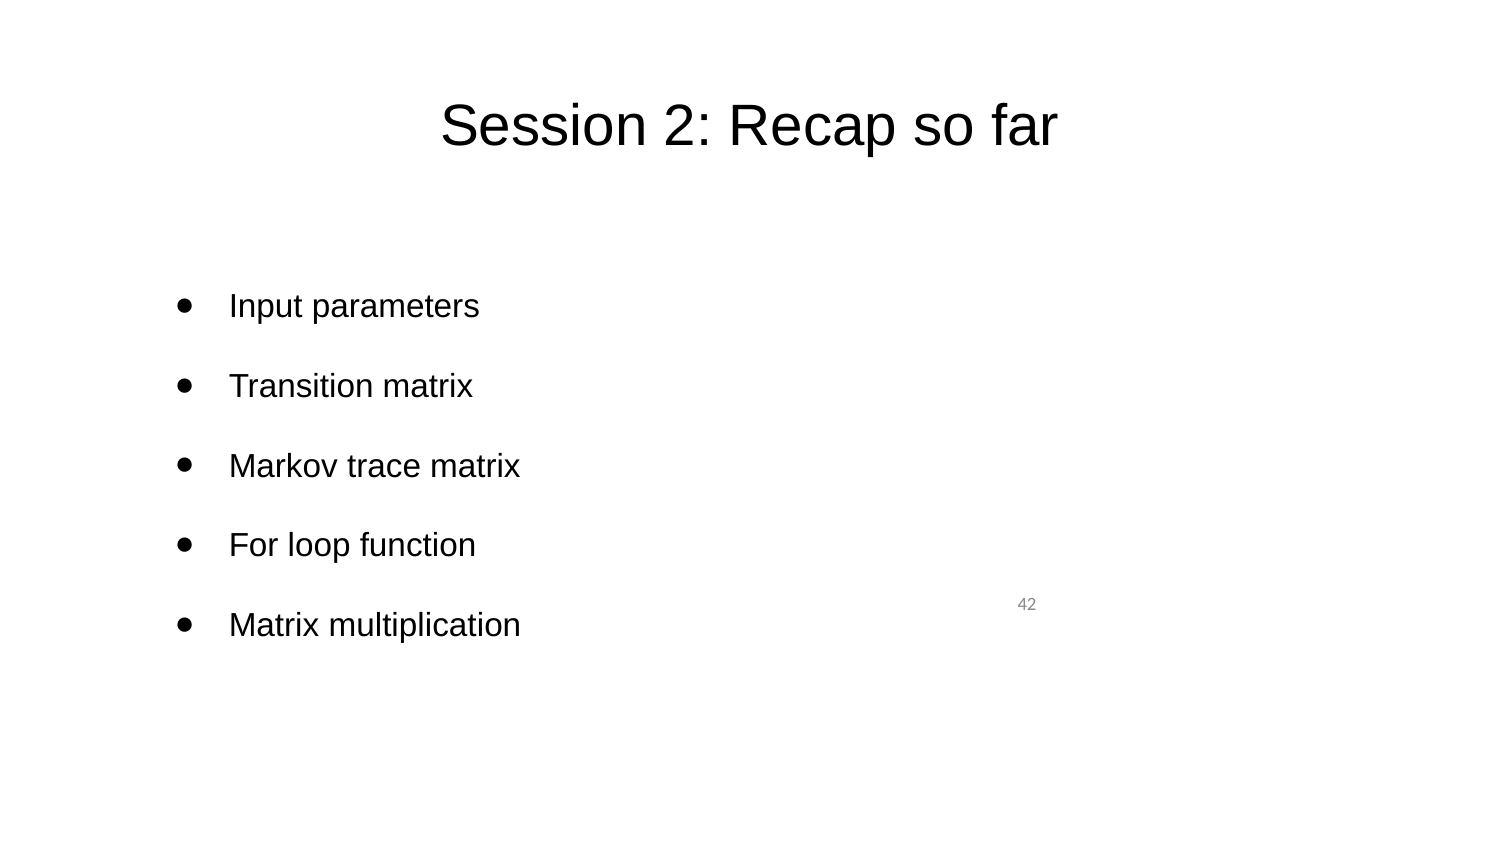

# Session 2: Recap so far
Input parameters
Transition matrix
Markov trace matrix
For loop function
Matrix multiplication

42